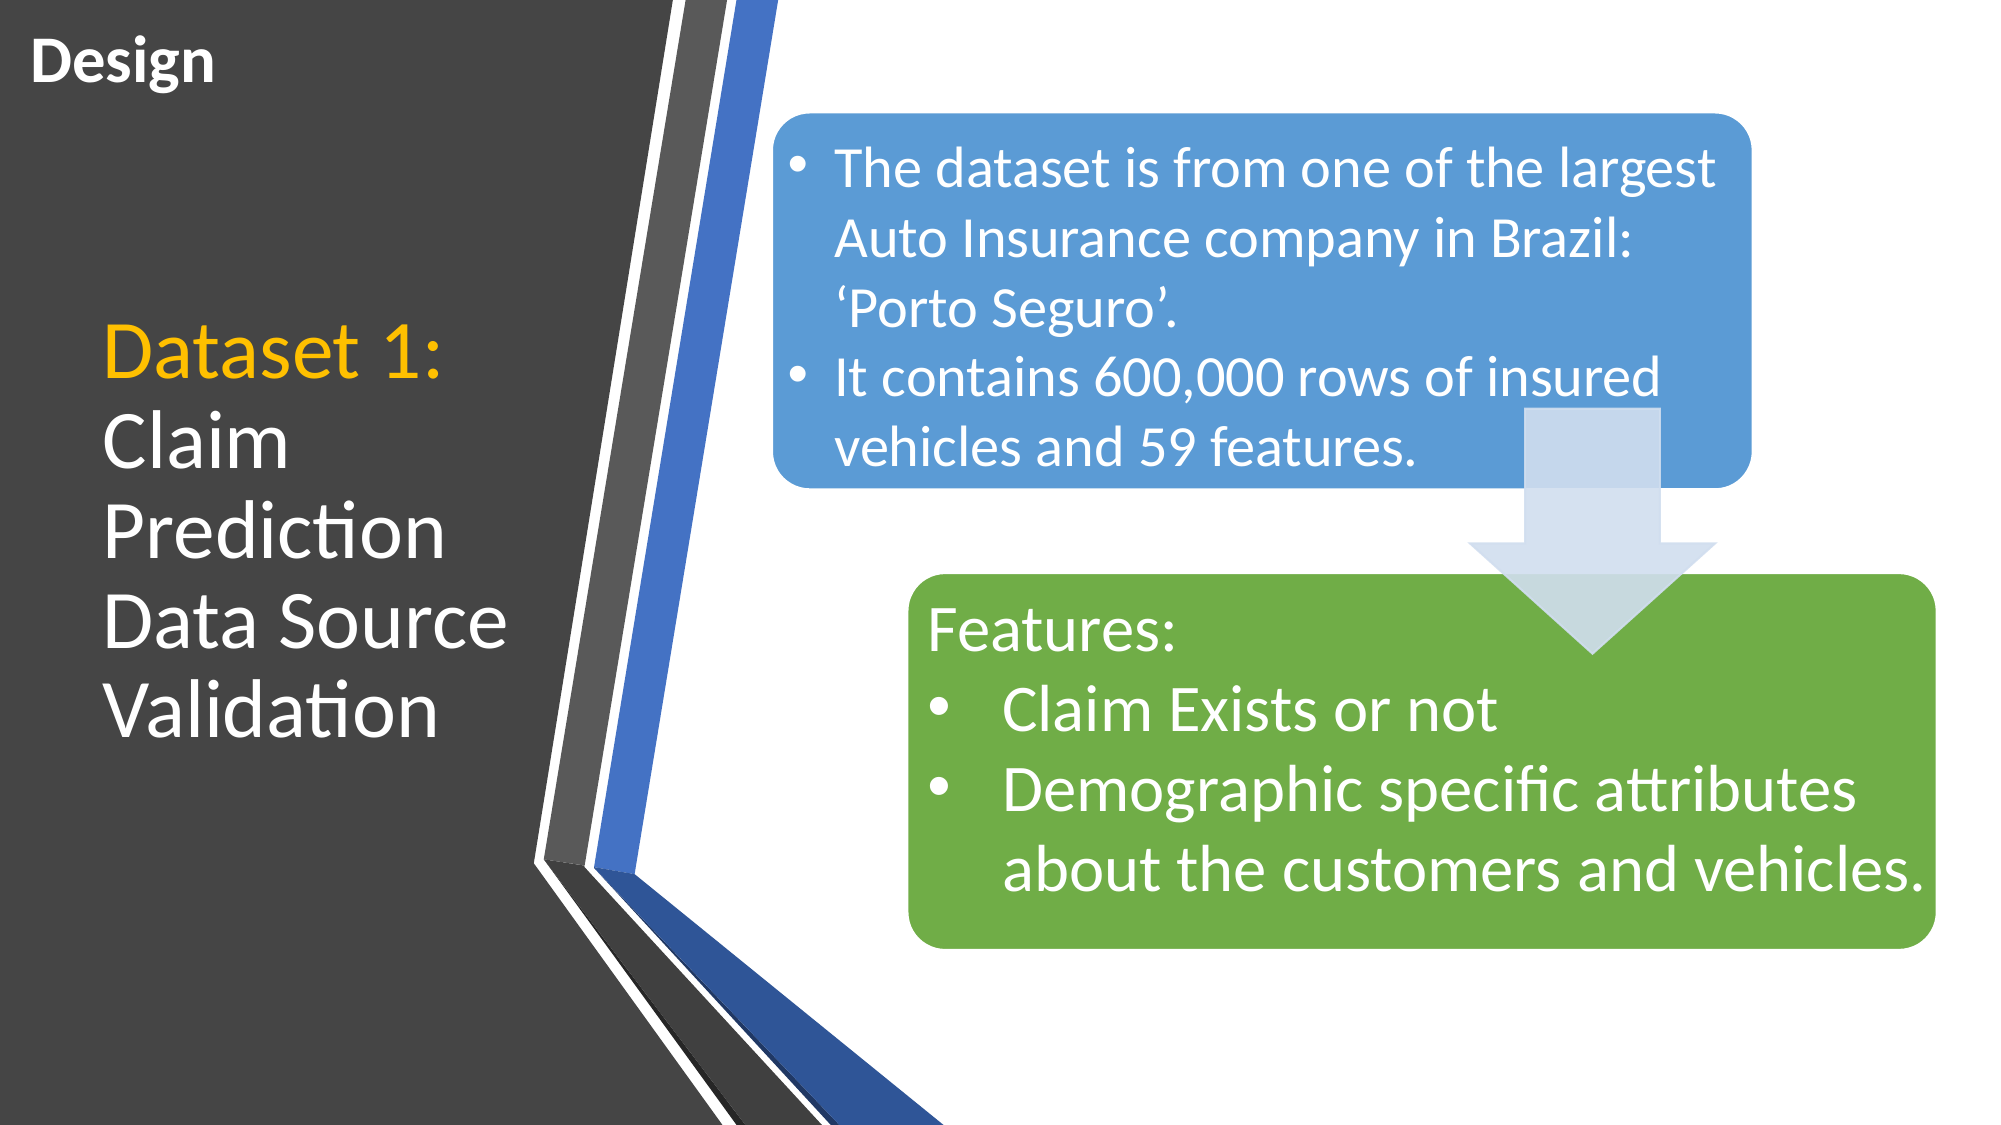

Design
# Dataset 1: Claim Prediction Data Source Validation

The dataset is from one of the largest Auto Insurance company in Brazil: ‘Porto Seguro’.
It contains 600,000 rows of insured vehicles and 59 features.
Features:
Claim Exists or not
Demographic specific attributes about the customers and vehicles.